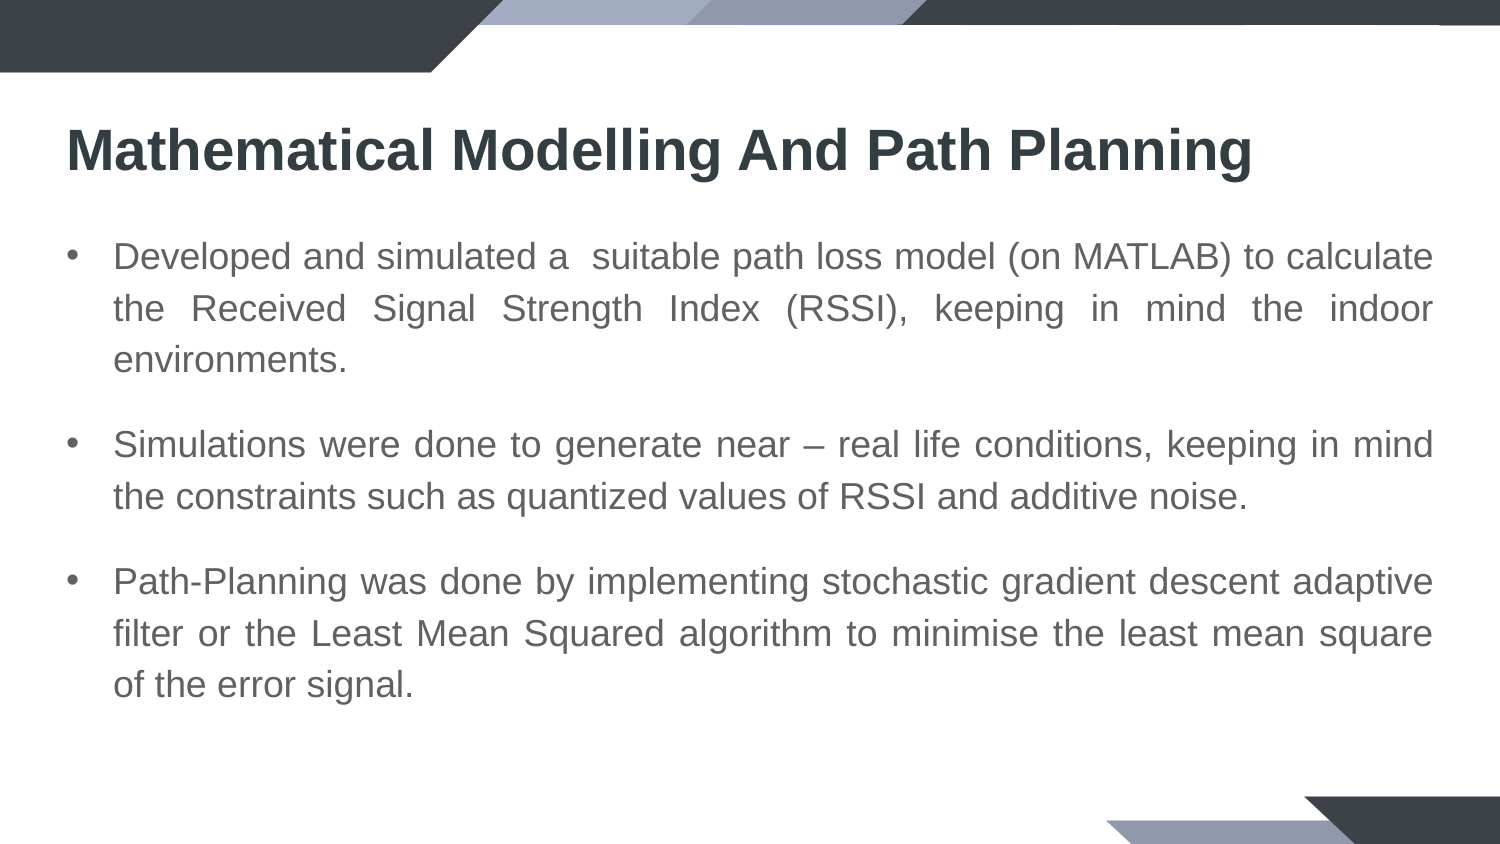

# Mathematical Modelling And Path Planning
Developed and simulated a  suitable path loss model (on MATLAB) to calculate the Received Signal Strength Index (RSSI), keeping in mind the indoor environments.
Simulations were done to generate near – real life conditions, keeping in mind the constraints such as quantized values of RSSI and additive noise.
Path-Planning was done by implementing stochastic gradient descent adaptive filter or the Least Mean Squared algorithm to minimise the least mean square of the error signal.